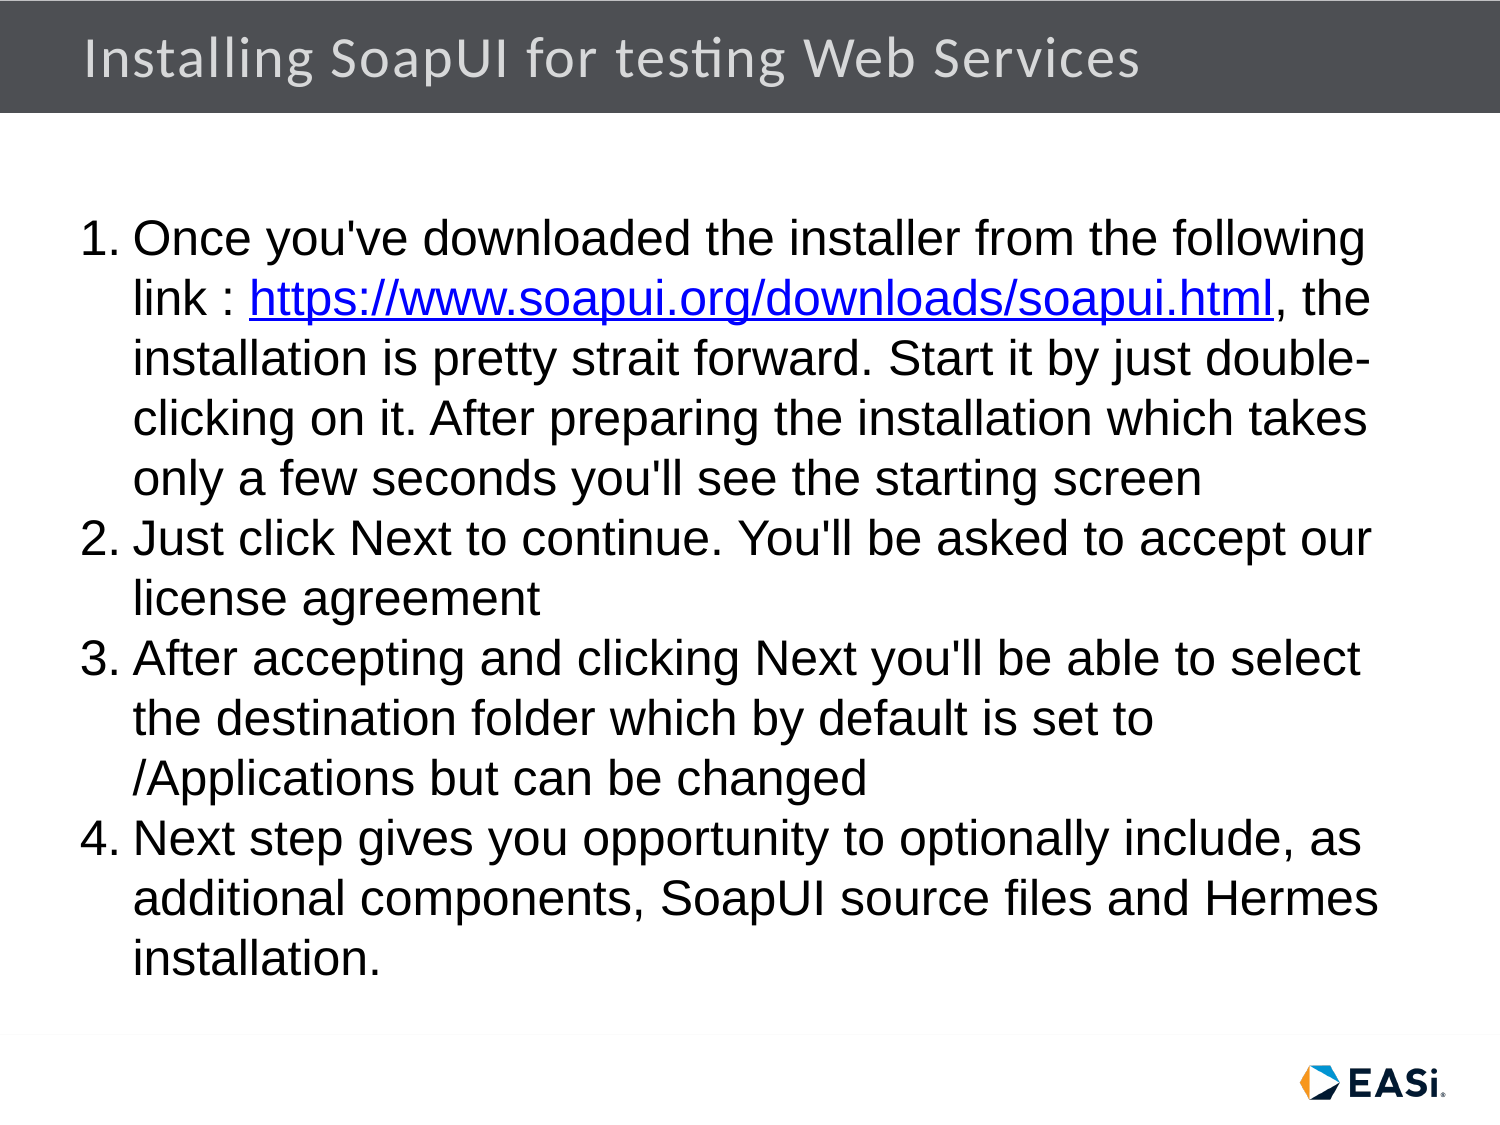

# Installing SoapUI for testing Web Services
Once you've downloaded the installer from the following link : https://www.soapui.org/downloads/soapui.html, the installation is pretty strait forward. Start it by just double-clicking on it. After preparing the installation which takes only a few seconds you'll see the starting screen
Just click Next to continue. You'll be asked to accept our license agreement
After accepting and clicking Next you'll be able to select the destination folder which by default is set to /Applications but can be changed
Next step gives you opportunity to optionally include, as additional components, SoapUI source files and Hermes installation.
2
19